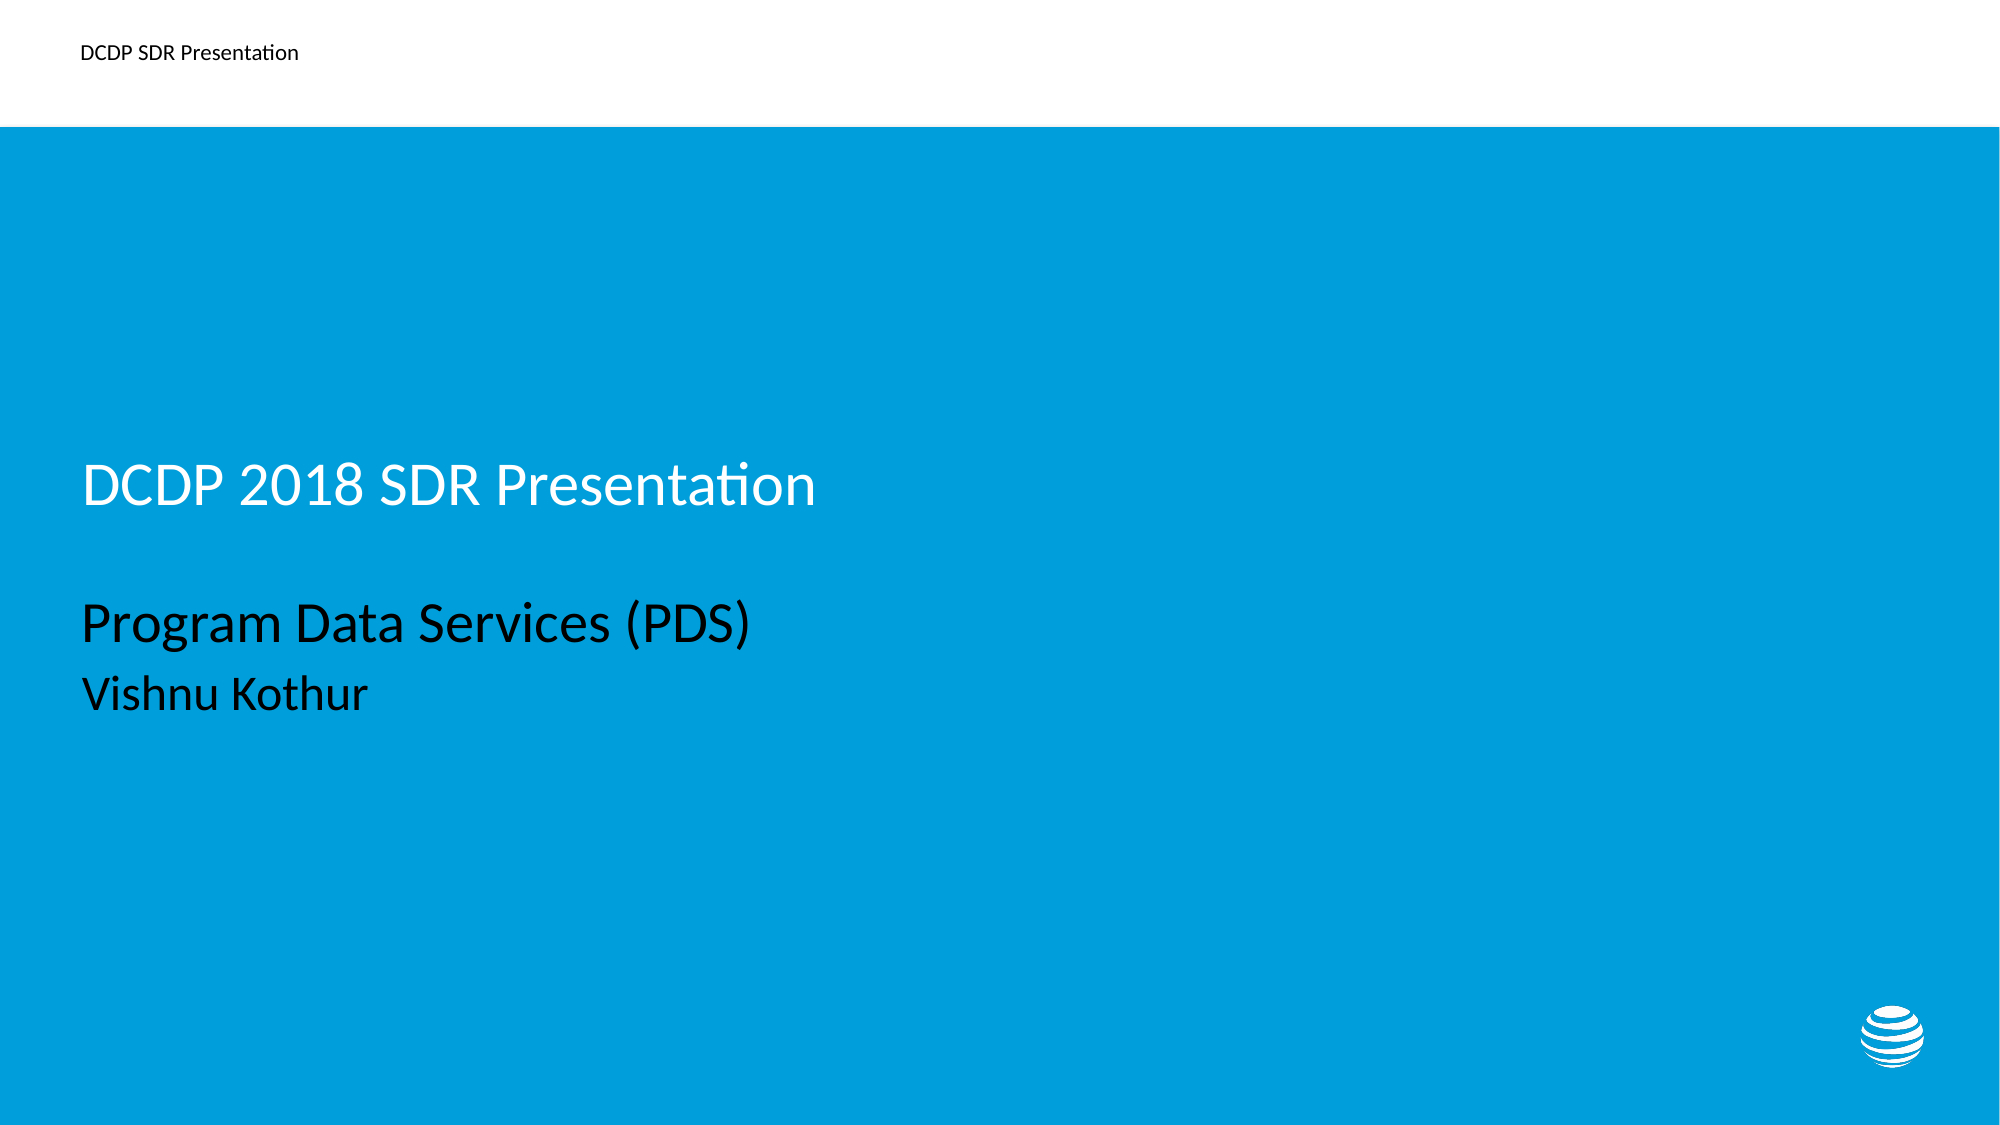

# DCDP 2018 SDR Presentation
Program Data Services (PDS)
Vishnu Kothur